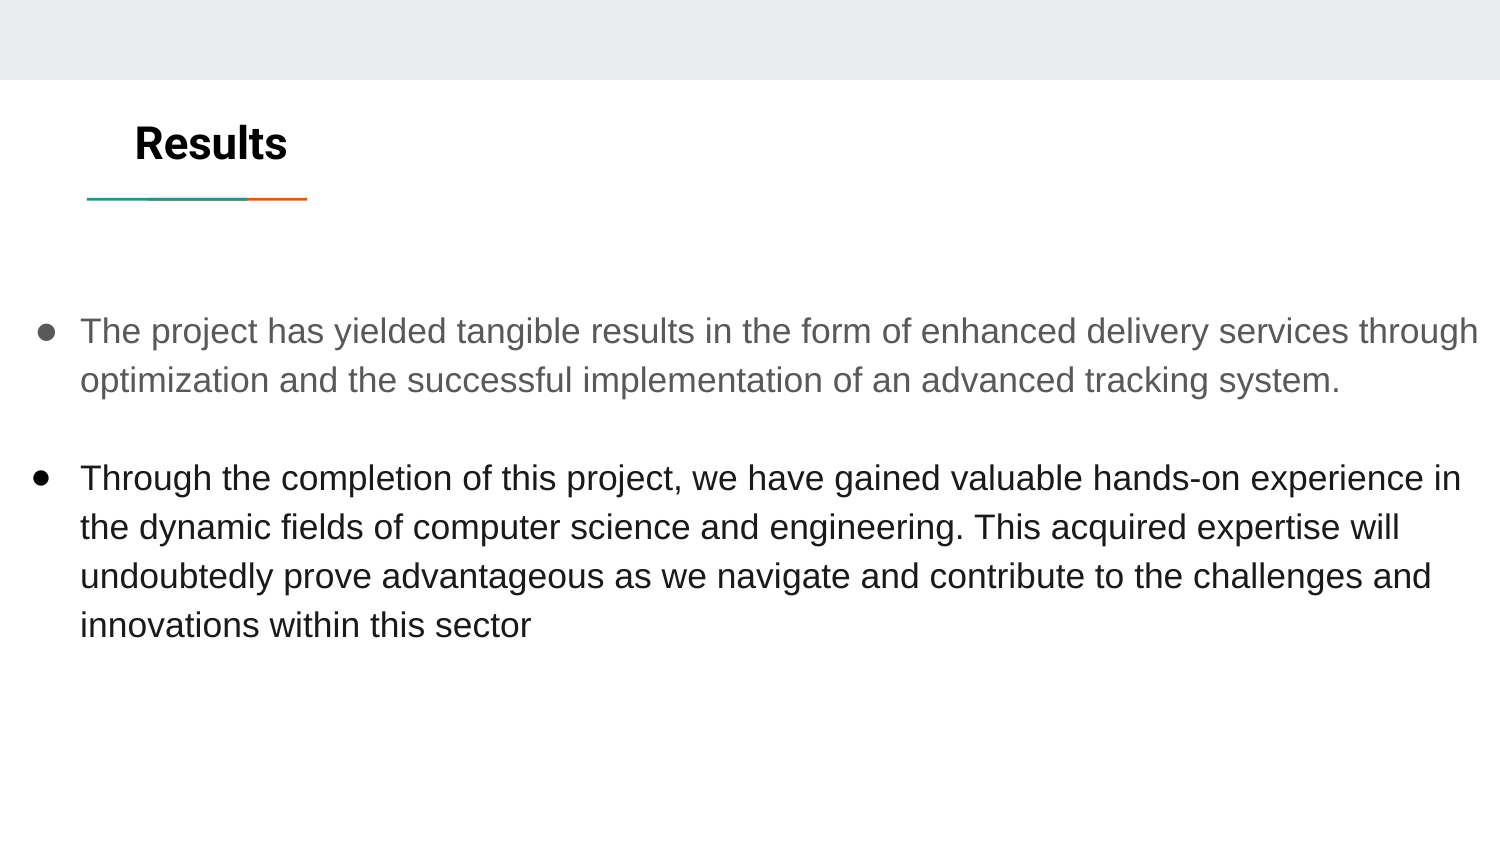

# Results

The project has yielded tangible results in the form of enhanced delivery services through optimization and the successful implementation of an advanced tracking system.

Through the completion of this project, we have gained valuable hands-on experience in the dynamic fields of computer science and engineering. This acquired expertise will undoubtedly prove advantageous as we navigate and contribute to the challenges and innovations within this sector